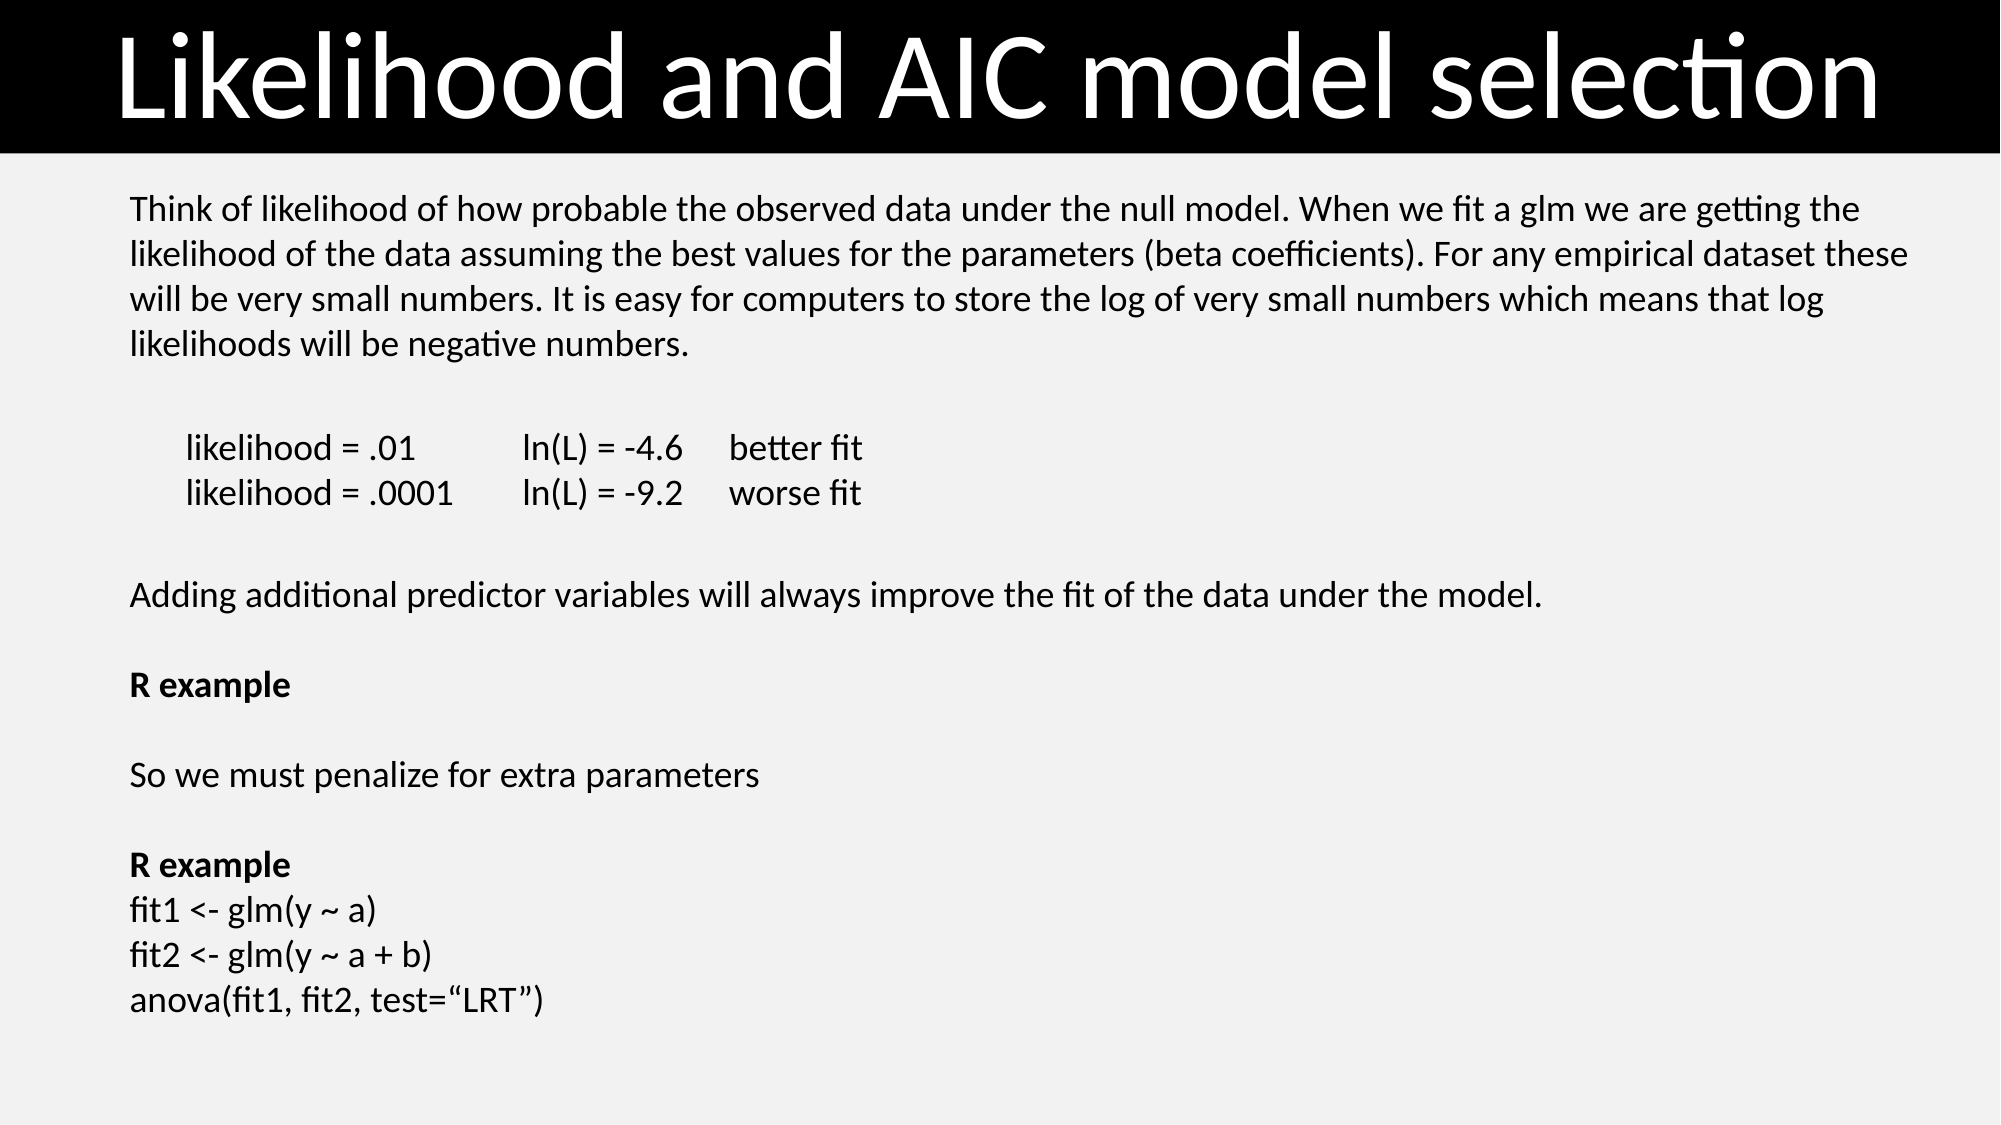

Likelihood and AIC model selection
Think of likelihood of how probable the observed data under the null model. When we fit a glm we are getting the likelihood of the data assuming the best values for the parameters (beta coefficients). For any empirical dataset these will be very small numbers. It is easy for computers to store the log of very small numbers which means that log likelihoods will be negative numbers.

ln(L) = -4.6
ln(L) = -9.2
better fit
worse fit
likelihood = .01
likelihood = .0001
Adding additional predictor variables will always improve the fit of the data under the model.

R example

So we must penalize for extra parameters

R example
fit1 <- glm(y ~ a)
fit2 <- glm(y ~ a + b)
anova(fit1, fit2, test=“LRT”)